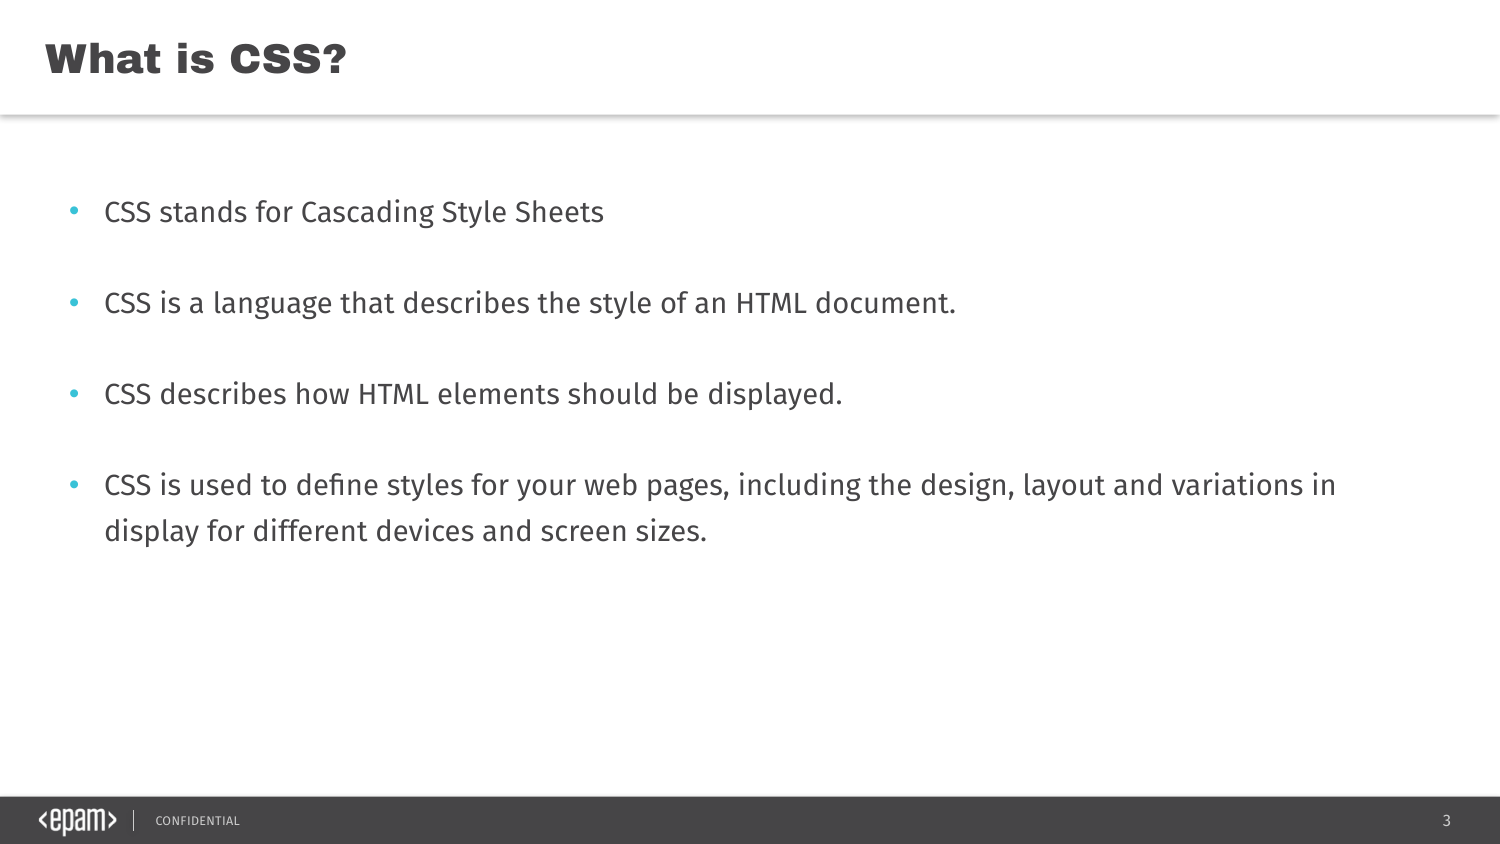

What is CSS?

CSS stands for Cascading Style Sheets

CSS is a language that describes the style of an HTML document.

CSS describes how HTML elements should be displayed.

CSS is used to define styles for your web pages, including the design, layout and variations in display for different devices and screen sizes.